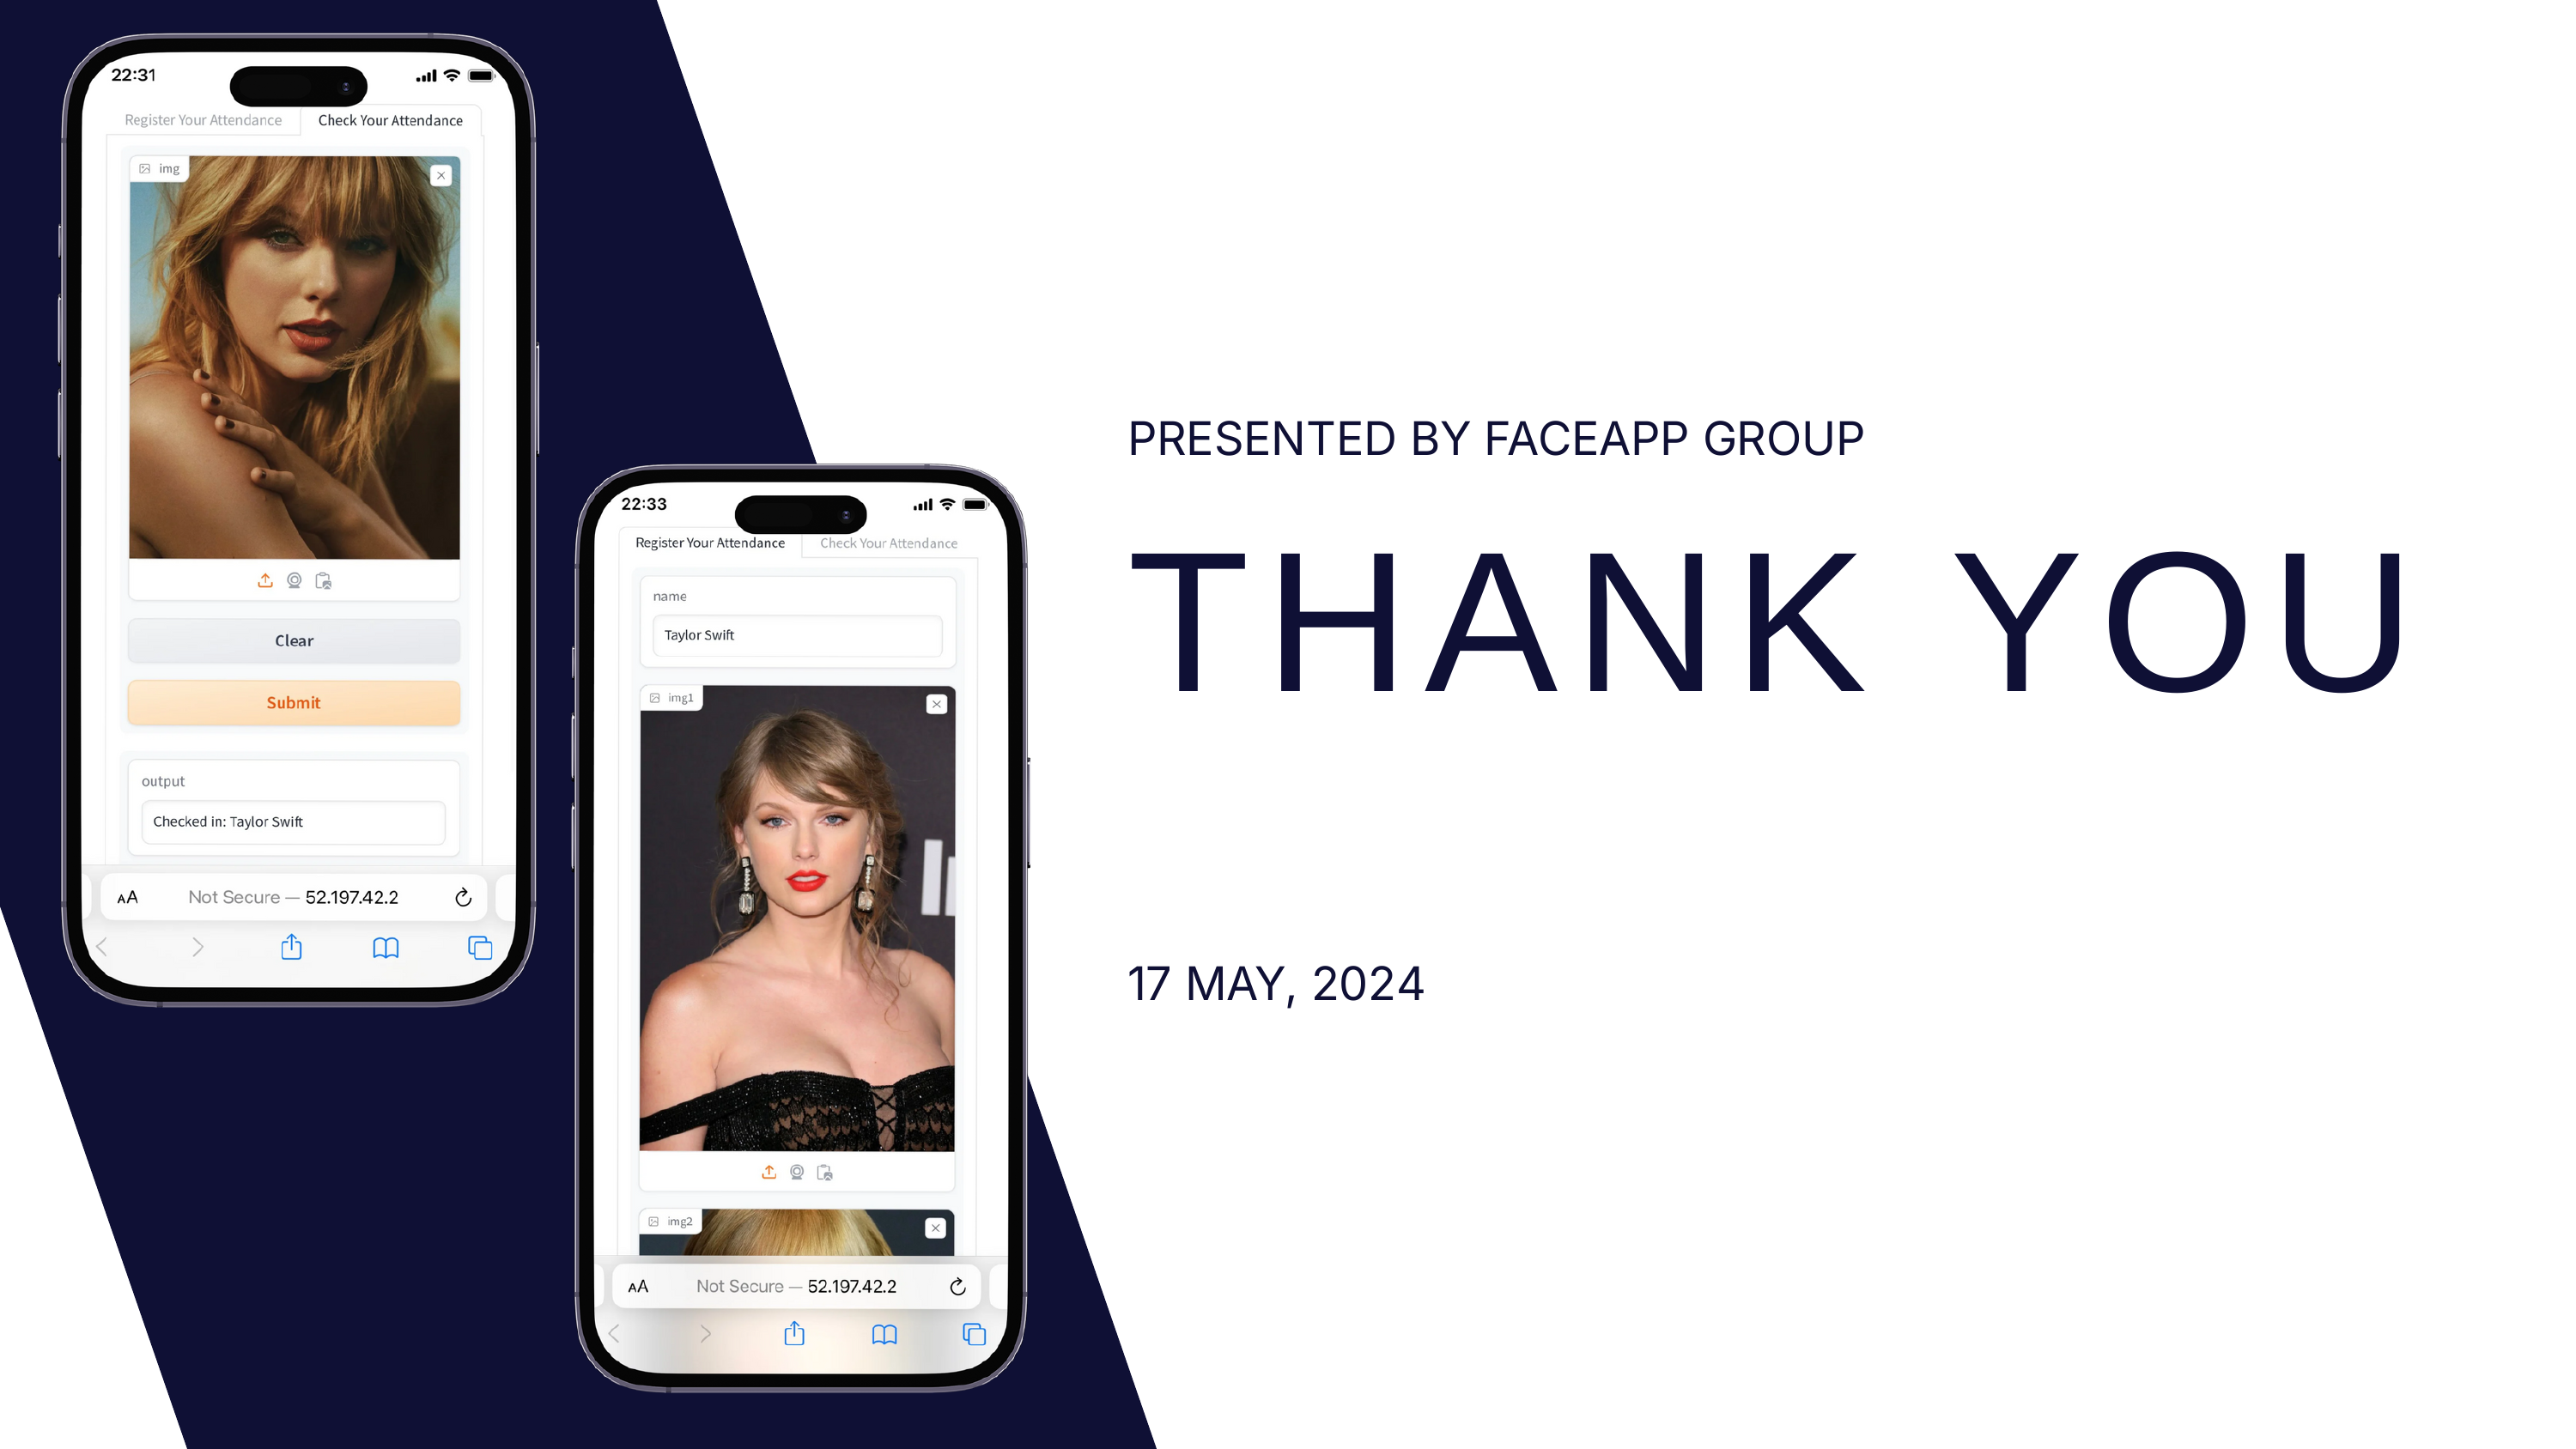

PRESENTED BY FACEAPP GROUP

THANK YOU
17 MAY, 2024